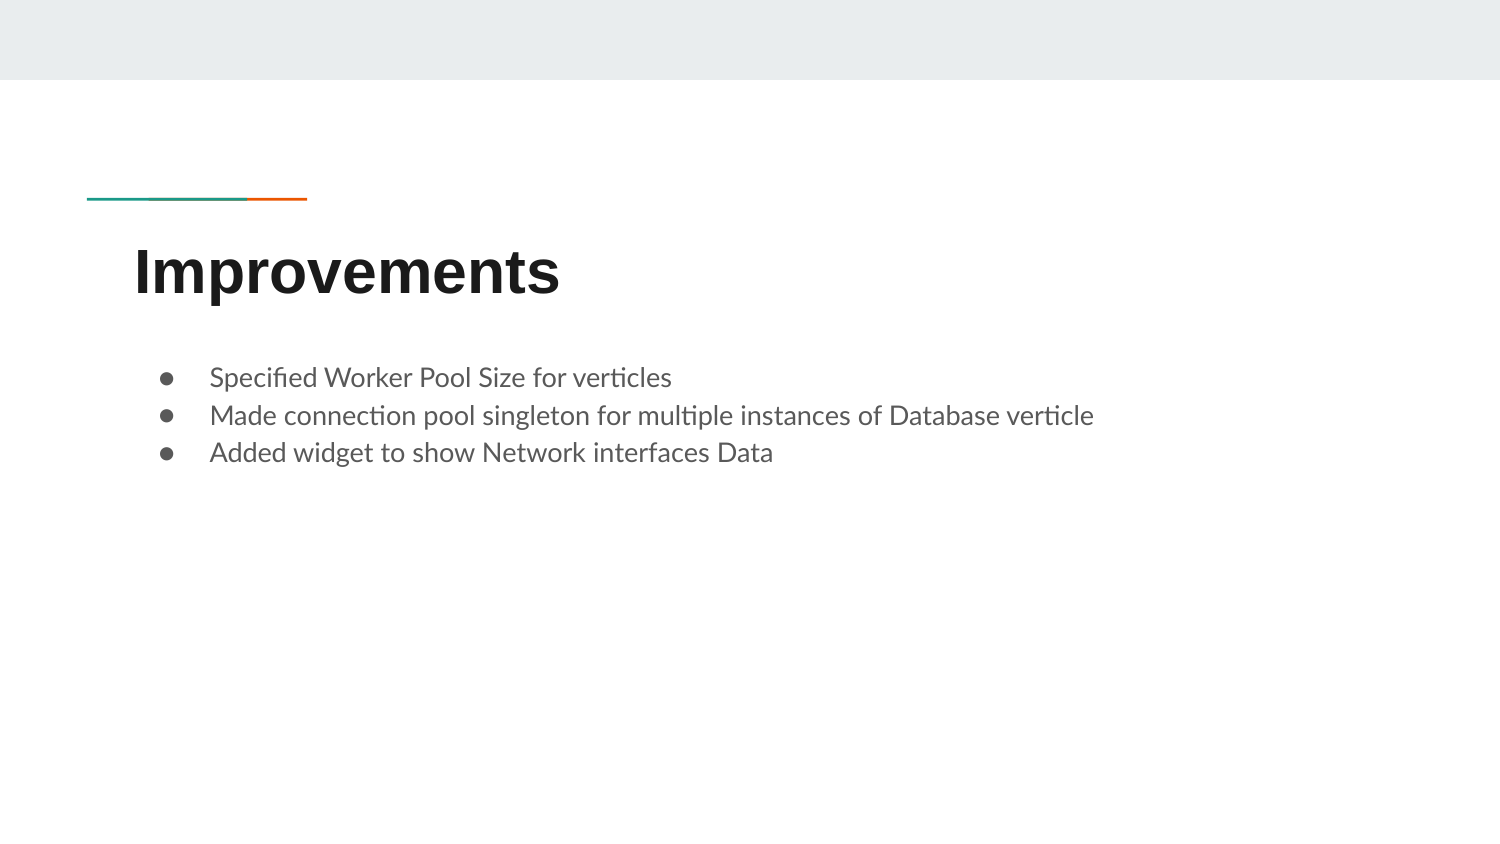

# Improvements
Specified Worker Pool Size for verticles
Made connection pool singleton for multiple instances of Database verticle
Added widget to show Network interfaces Data